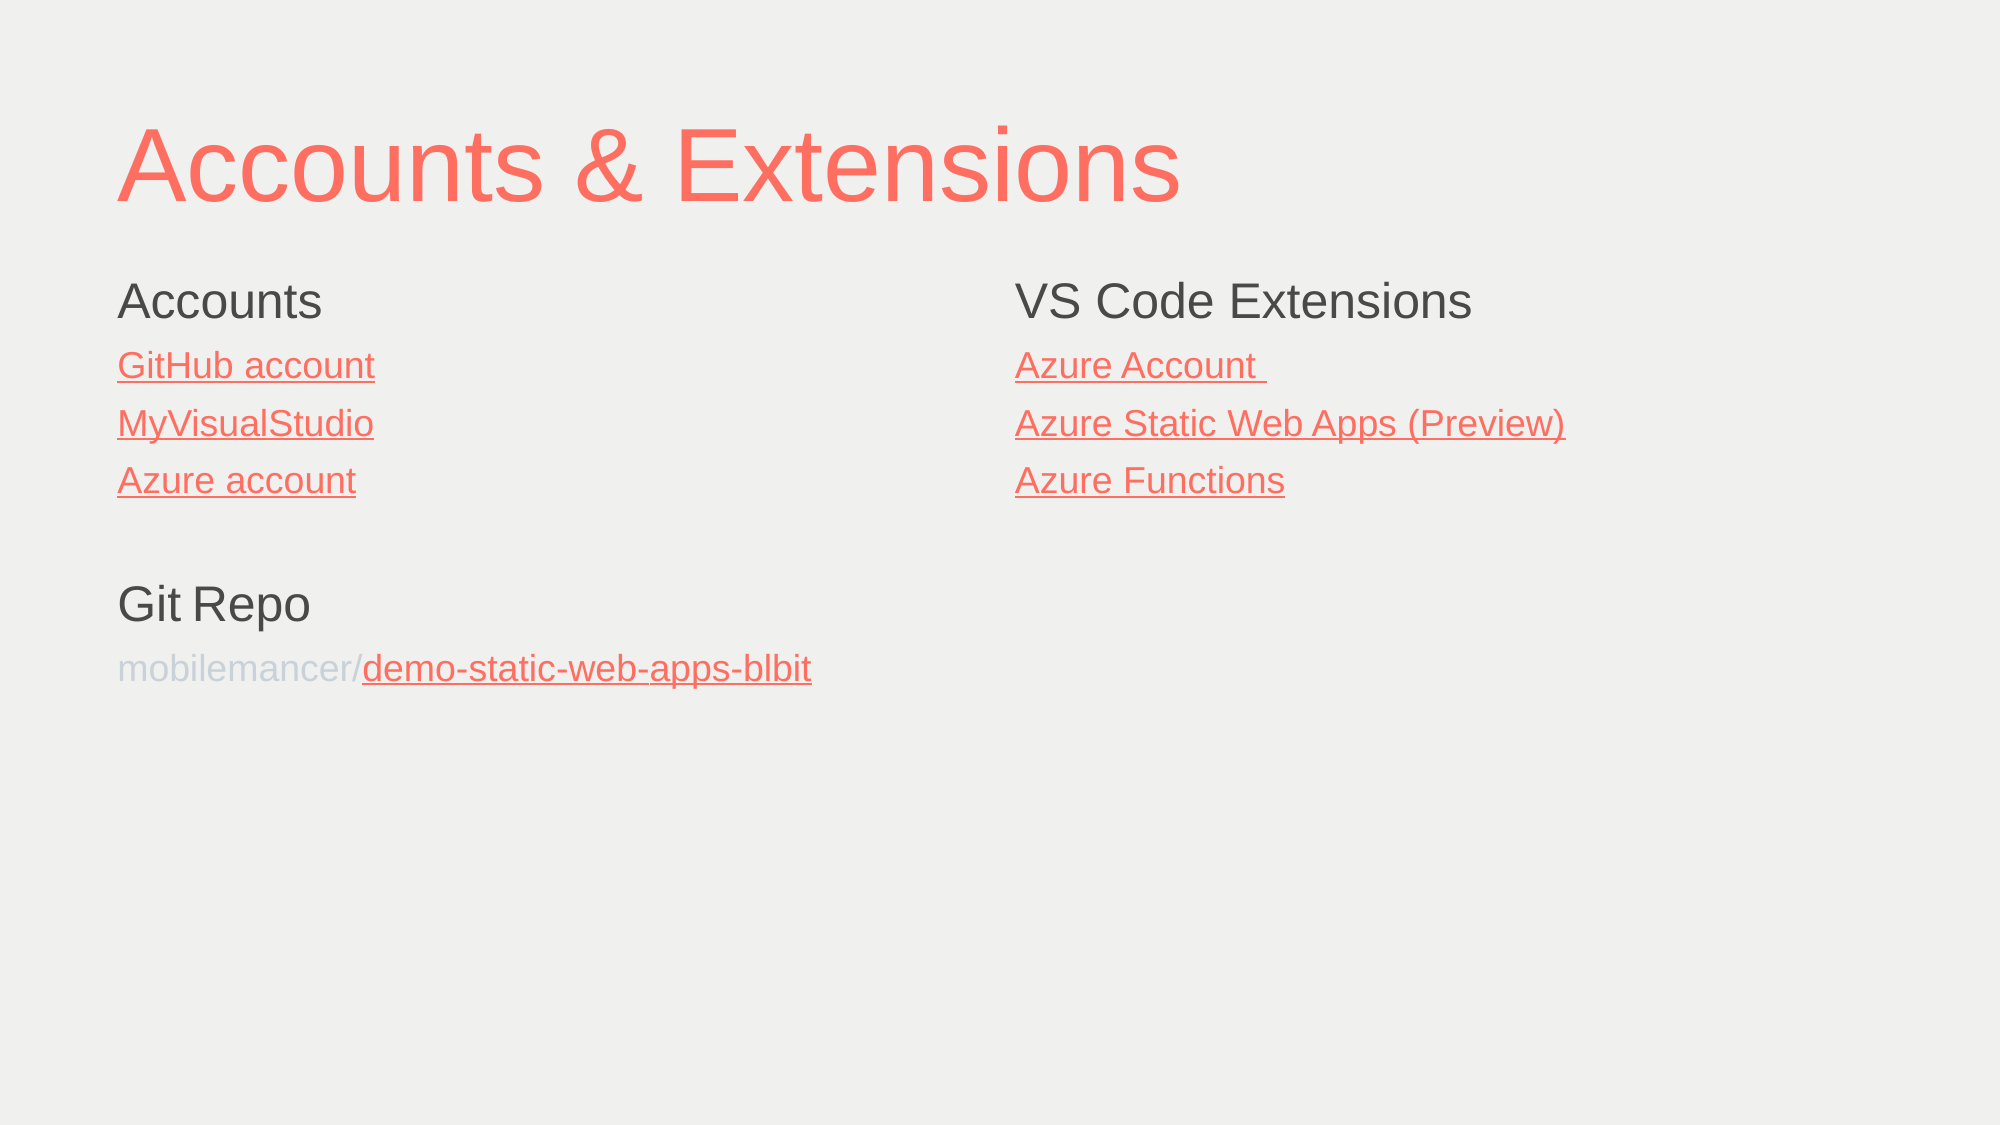

# Accounts & Extensions
Accounts
GitHub account
MyVisualStudio
Azure account

Git Repo
mobilemancer/demo-static-web-apps-blbit

VS Code Extensions
Azure Account
Azure Static Web Apps (Preview)
Azure Functions